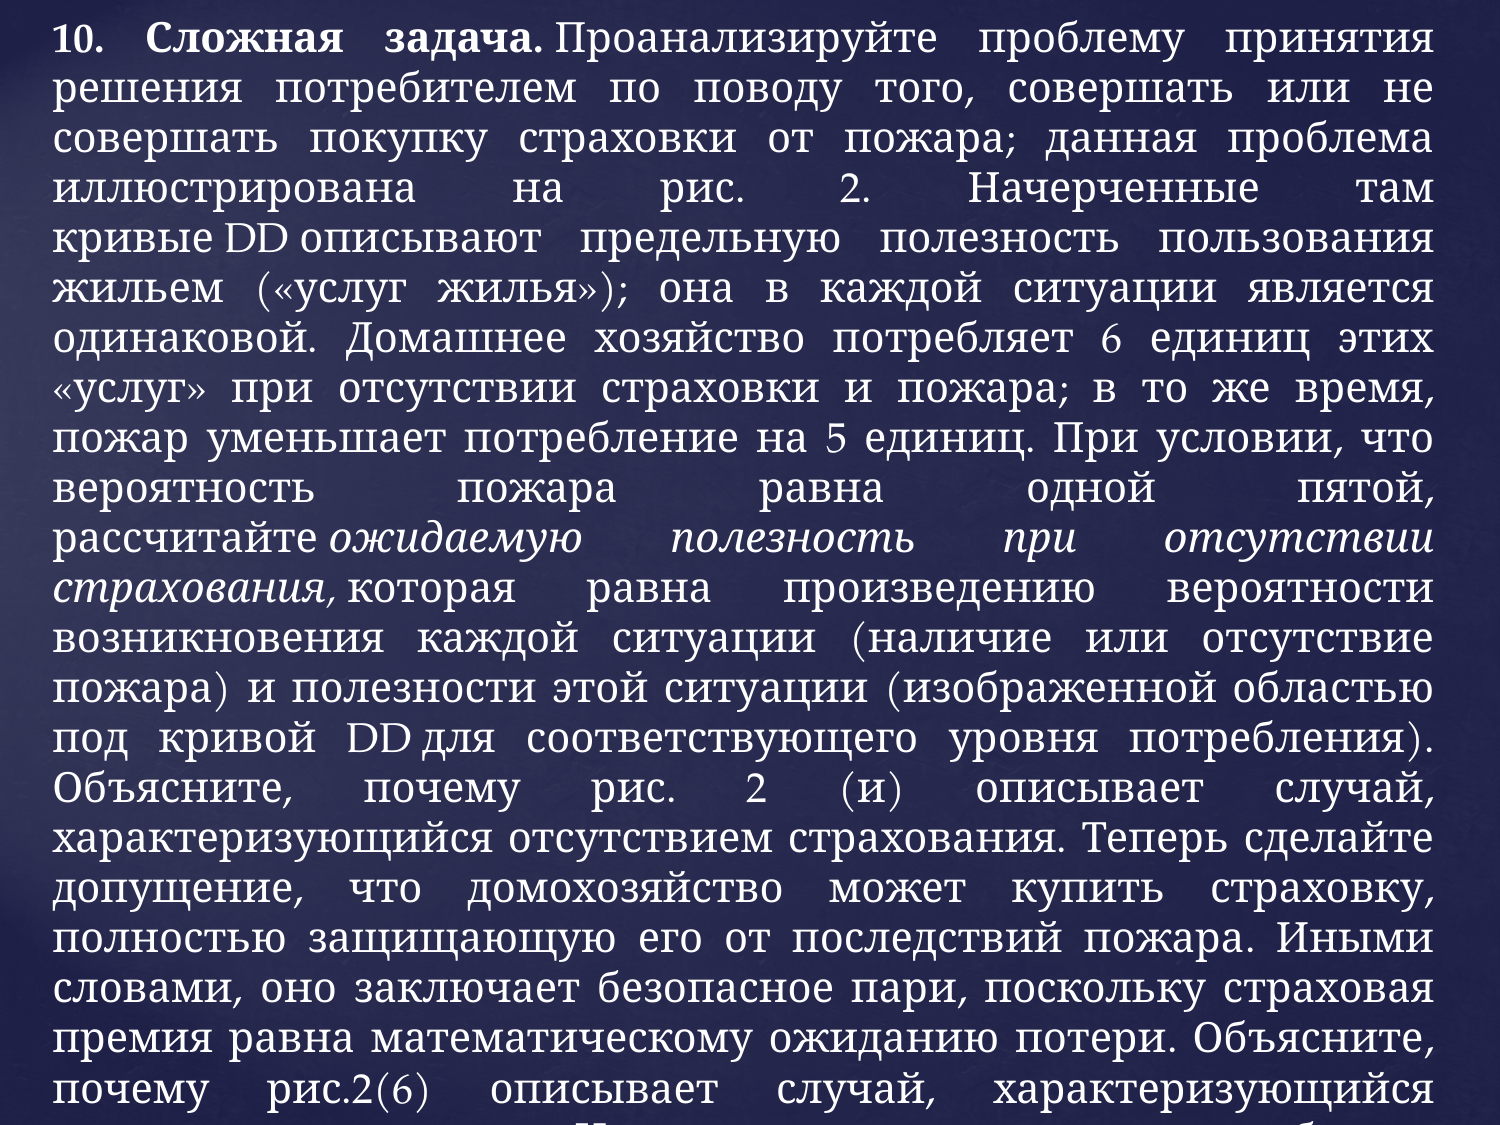

10. Сложная задача. Проанализируйте проблему принятия решения потребителем по поводу того, совершать или не совершать покупку страховки от пожара; данная проблема иллюстрирована на рис. 2. Начерченные там кривые DD описывают предельную полезность пользования жильем («услуг жилья»); она в каждой ситуации является одинаковой. Домашнее хозяйство потребляет 6 единиц этих «услуг» при отсутствии страховки и пожара; в то же время, пожар уменьшает потребление на 5 единиц. При условии, что вероятность пожара равна одной пятой, рассчитайте ожидаемую полезность при отсутствии страхования, которая равна произведению вероятности возникновения каждой ситуации (наличие или отсутствие пожара) и полезности этой ситуации (изображенной областью под кривой DD для соответствующего уровня потребления). Объясните, почему рис. 2 (и) описывает случай, характеризующийся отсутствием страхования. Теперь сделайте допущение, что домохозяйство может купить страховку, полностью защищающую его от последствий пожара. Иными словами, оно заключает безопасное пари, поскольку страховая премия равна математическому ожиданию потери. Объясните, почему рис.2(6) описывает случай, характеризующийся наличием страхования. Наконец, покажите, что темная область в крайней правой части этого рисунка измеряет выигрыш в ожидаемой полезности.